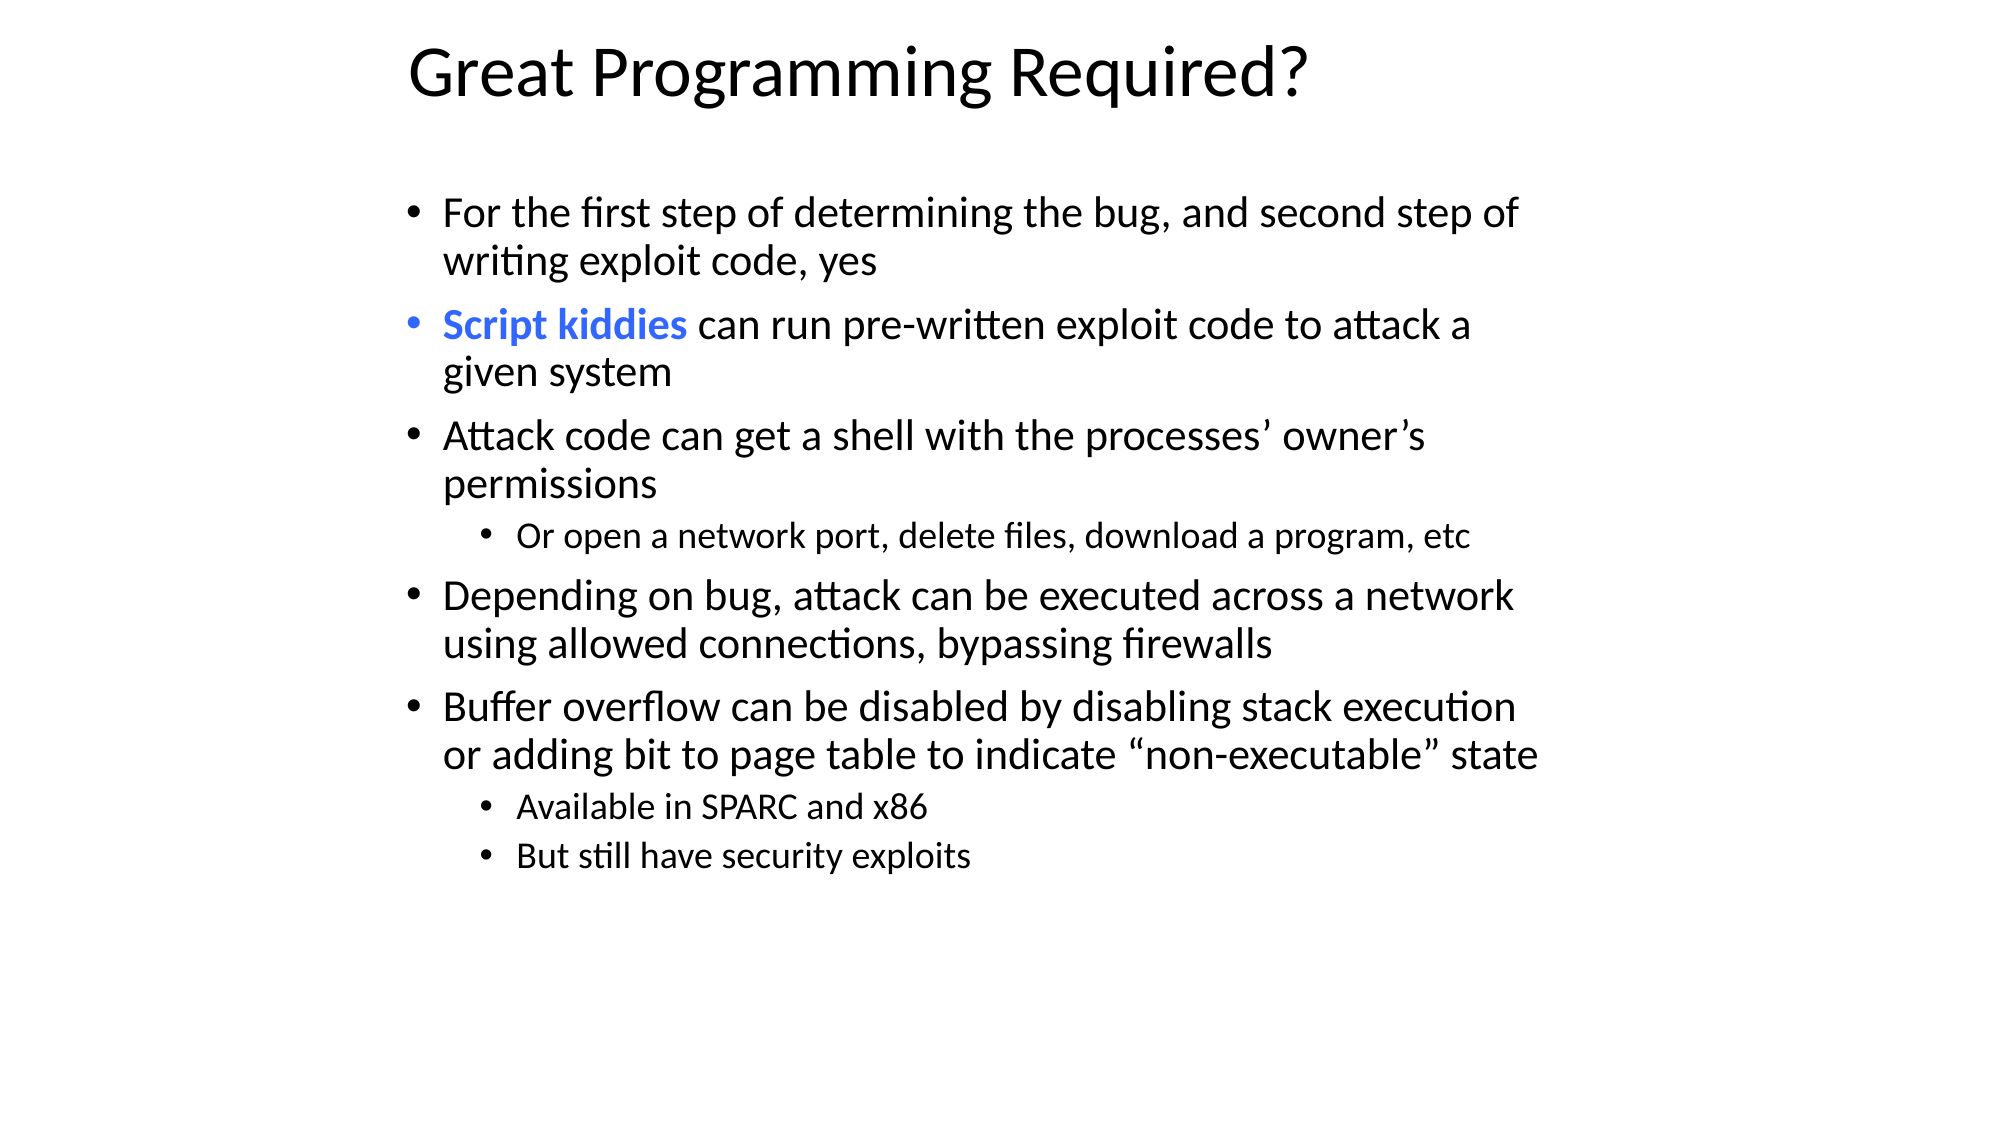

# Great Programming Required?
For the first step of determining the bug, and second step of writing exploit code, yes
Script kiddies can run pre-written exploit code to attack a given system
Attack code can get a shell with the processes’ owner’s permissions
Or open a network port, delete files, download a program, etc
Depending on bug, attack can be executed across a network using allowed connections, bypassing firewalls
Buffer overflow can be disabled by disabling stack execution or adding bit to page table to indicate “non-executable” state
Available in SPARC and x86
But still have security exploits